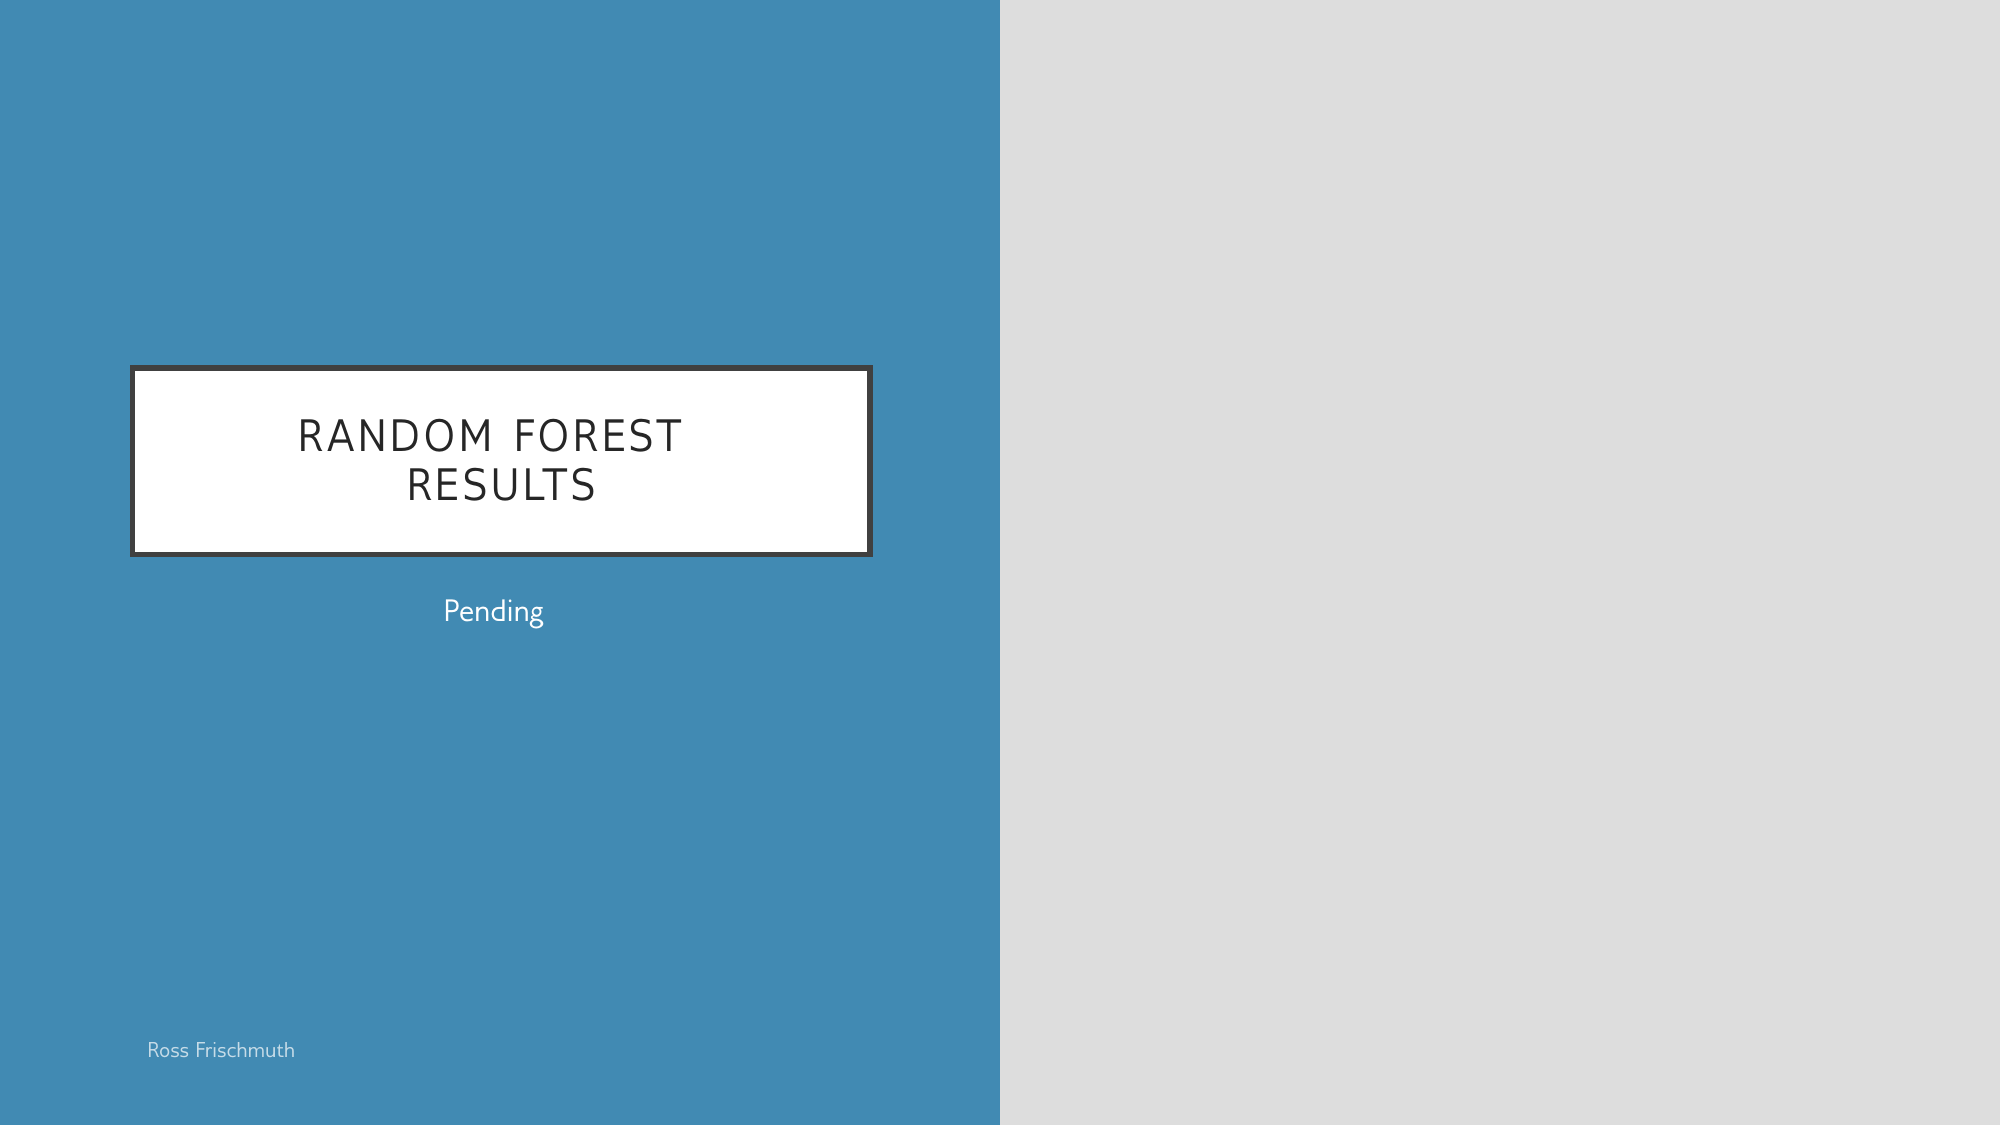

# Random Forest Results
Pending
Ross Frischmuth